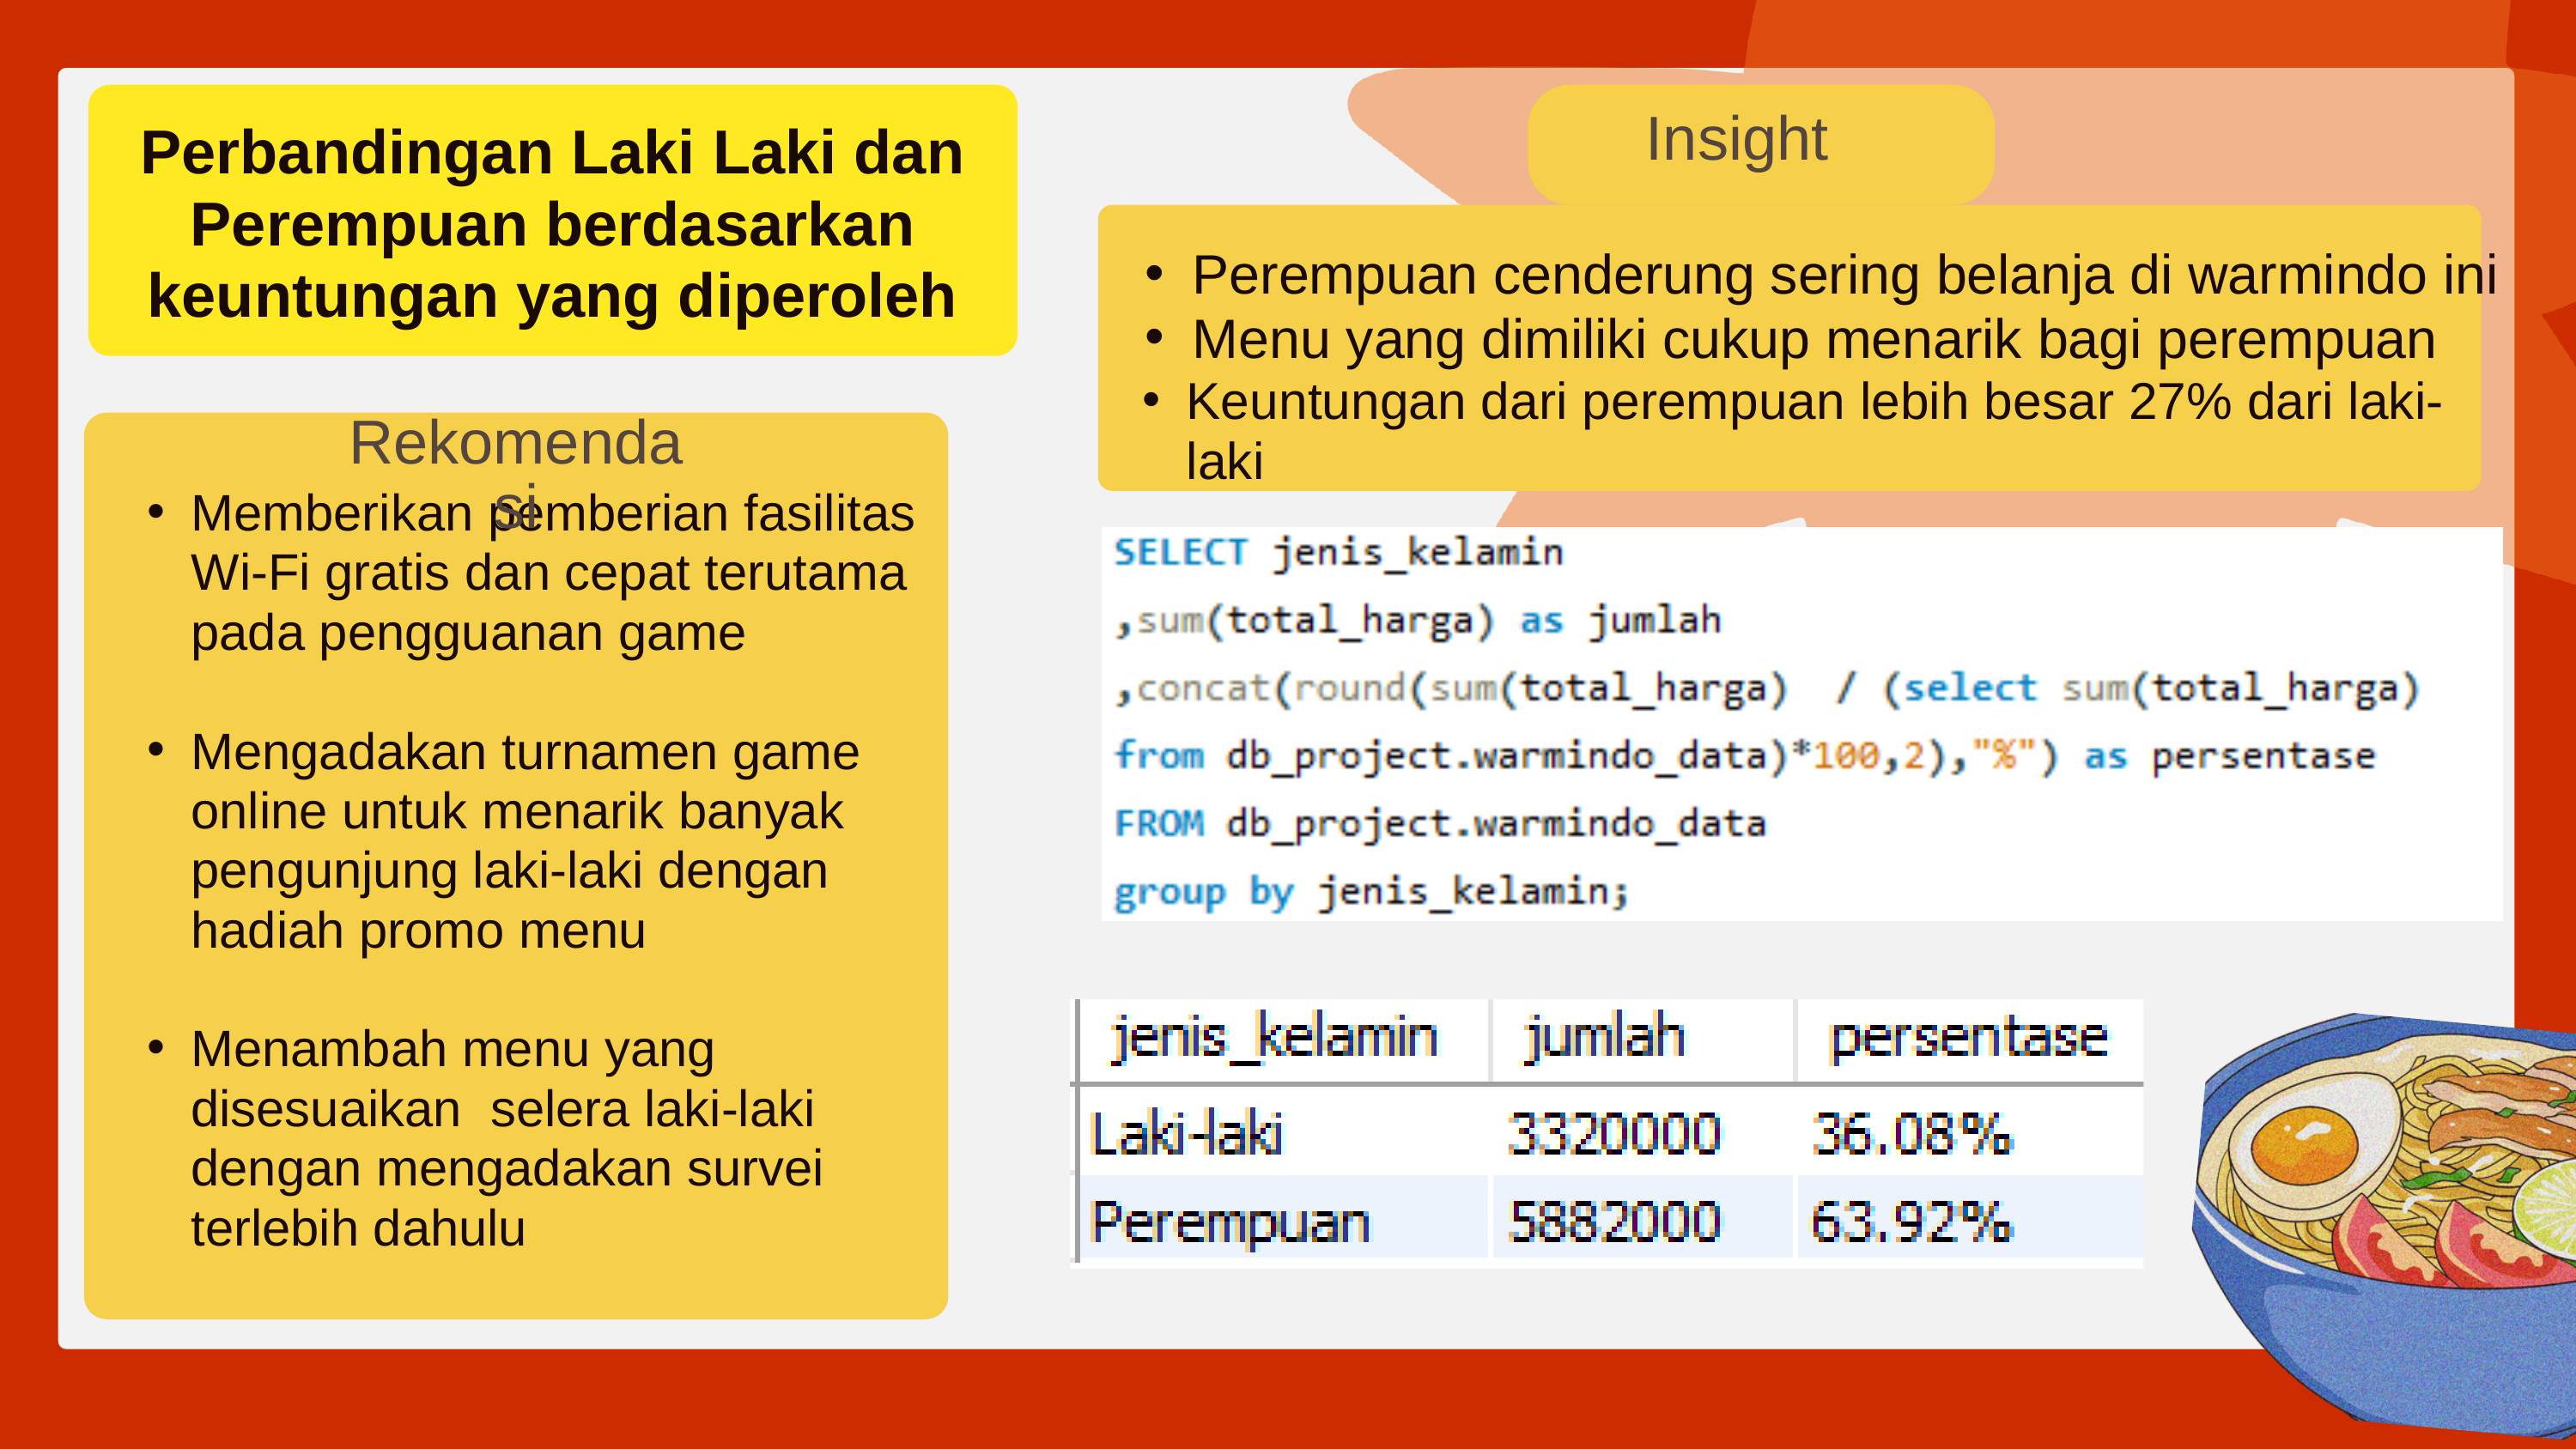

Insight
Perbandingan Laki Laki dan Perempuan berdasarkan keuntungan yang diperoleh

Perempuan cenderung sering belanja di warmindo ini
Menu yang dimiliki cukup menarik bagi perempuan
Keuntungan dari perempuan lebih besar 27% dari laki-laki

Rekomendasi
Memberikan pemberian fasilitas Wi-Fi gratis dan cepat terutama pada pengguanan game

Mengadakan turnamen game online untuk menarik banyak pengunjung laki-laki dengan hadiah promo menu

Menambah menu yang disesuaikan  selera laki-laki  dengan mengadakan survei terlebih dahulu

Kesimpulan